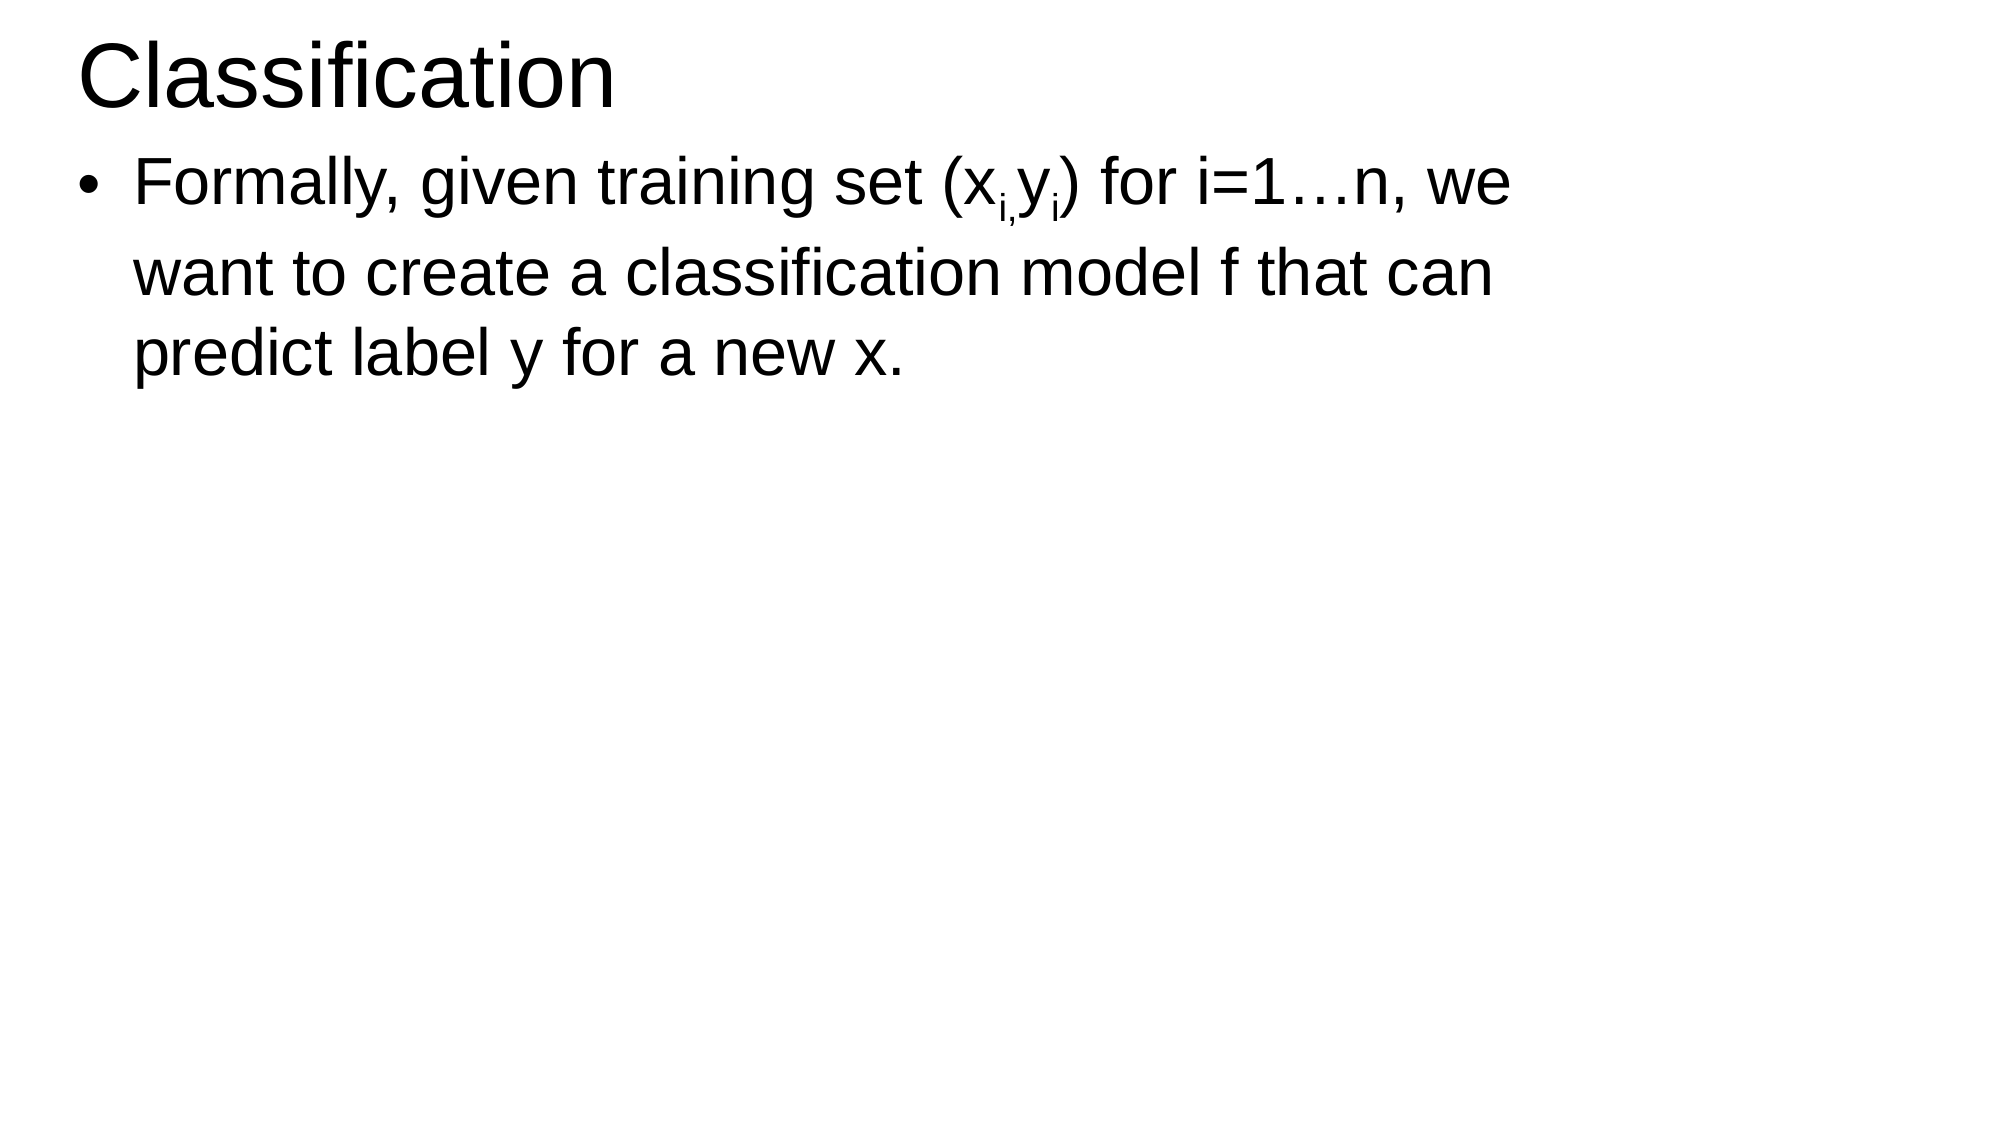

# Classification
Formally, given training set (xi,yi) for i=1…n, we want to create a classification model f that can predict label y for a new x.